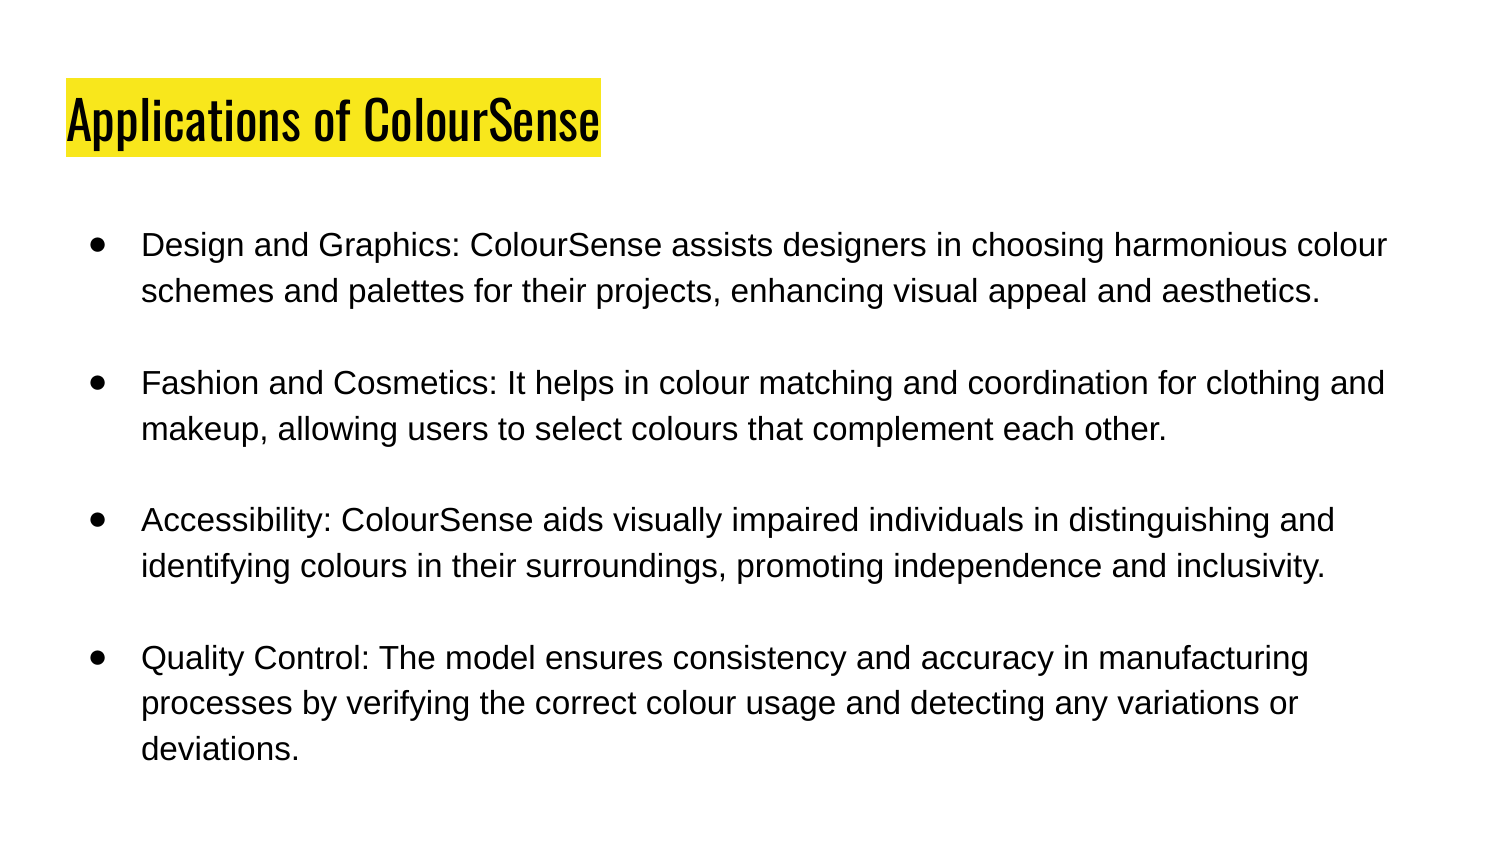

# Applications of ColourSense
Design and Graphics: ColourSense assists designers in choosing harmonious colour schemes and palettes for their projects, enhancing visual appeal and aesthetics.

Fashion and Cosmetics: It helps in colour matching and coordination for clothing and makeup, allowing users to select colours that complement each other.

Accessibility: ColourSense aids visually impaired individuals in distinguishing and identifying colours in their surroundings, promoting independence and inclusivity.

Quality Control: The model ensures consistency and accuracy in manufacturing processes by verifying the correct colour usage and detecting any variations or deviations.